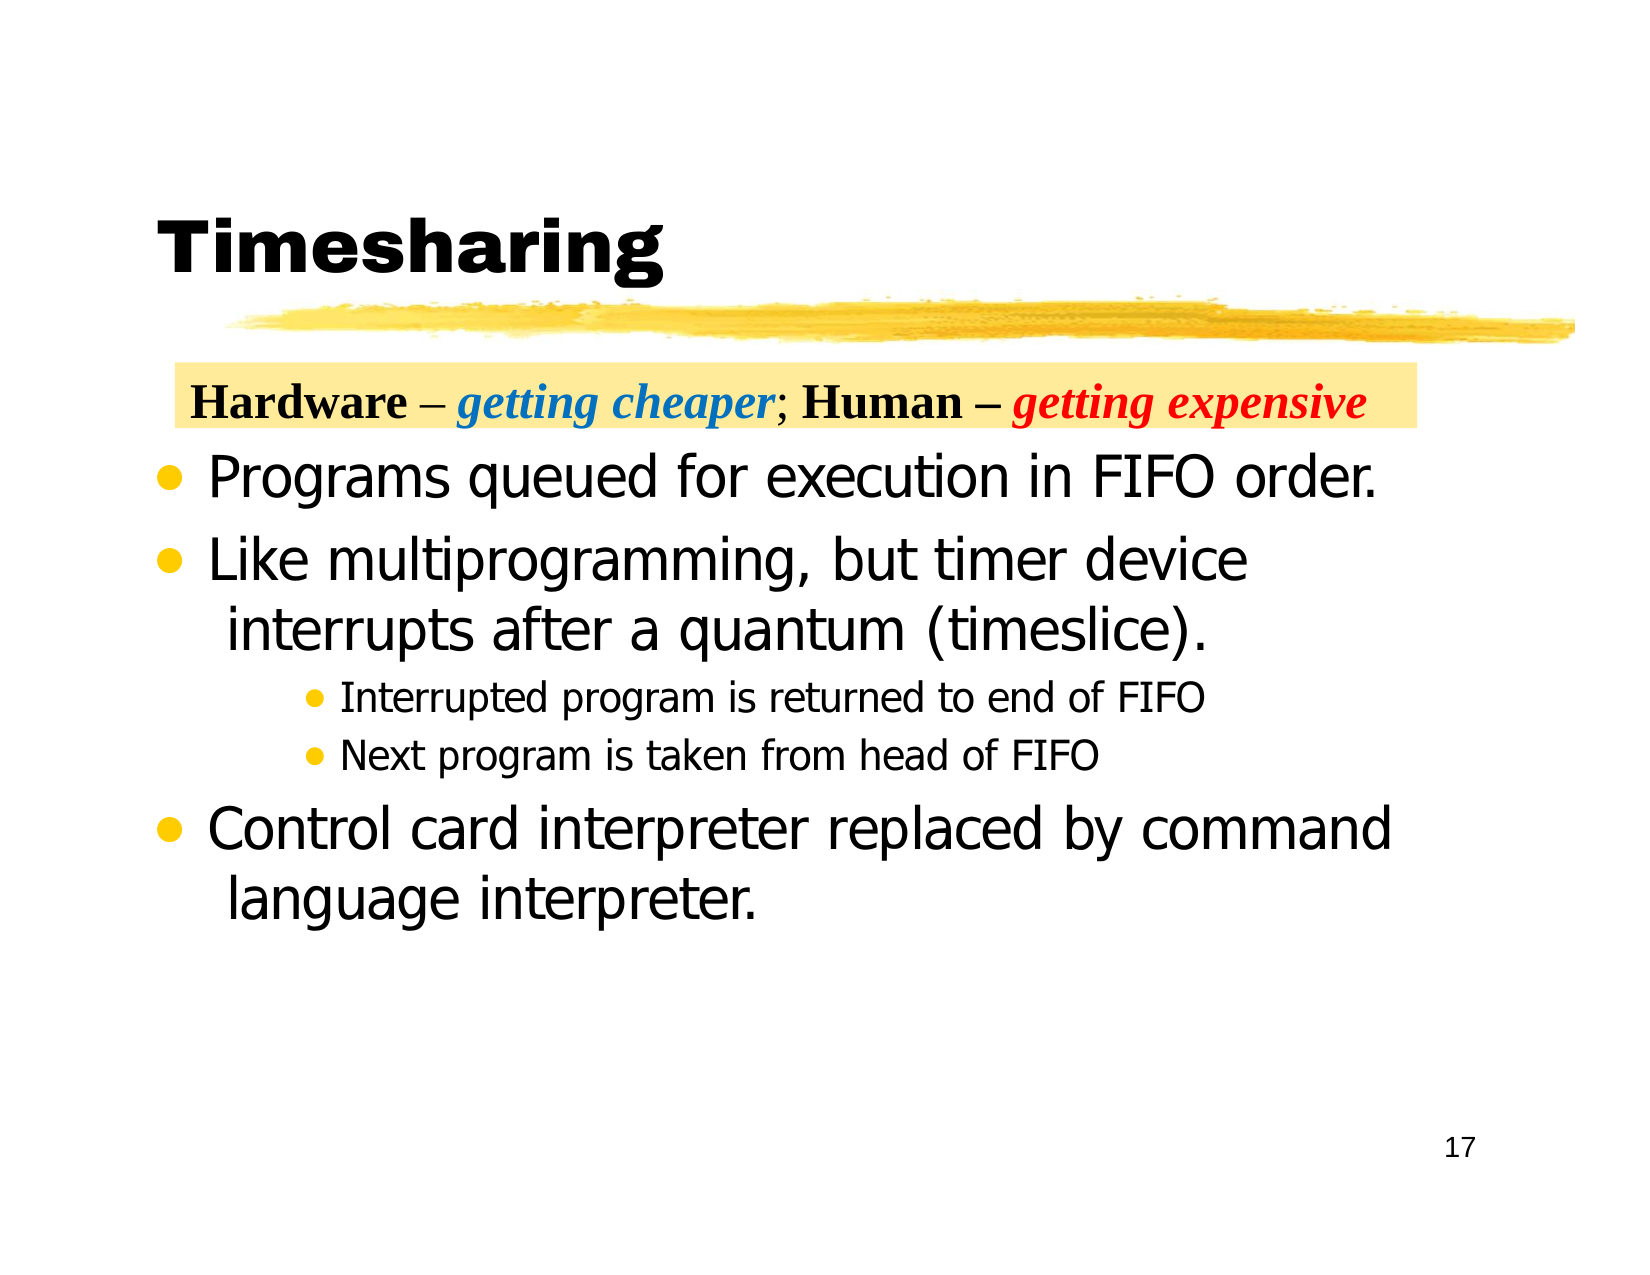

# Timesharing
Hardware – getting cheaper; Human – getting expensive
Programs queued for execution in FIFO order.
Like multiprogramming, but timer device  interrupts after a quantum (timeslice).
Interrupted program is returned to end of FIFO
Next program is taken from head of FIFO
Control card interpreter replaced by command  language interpreter.
17